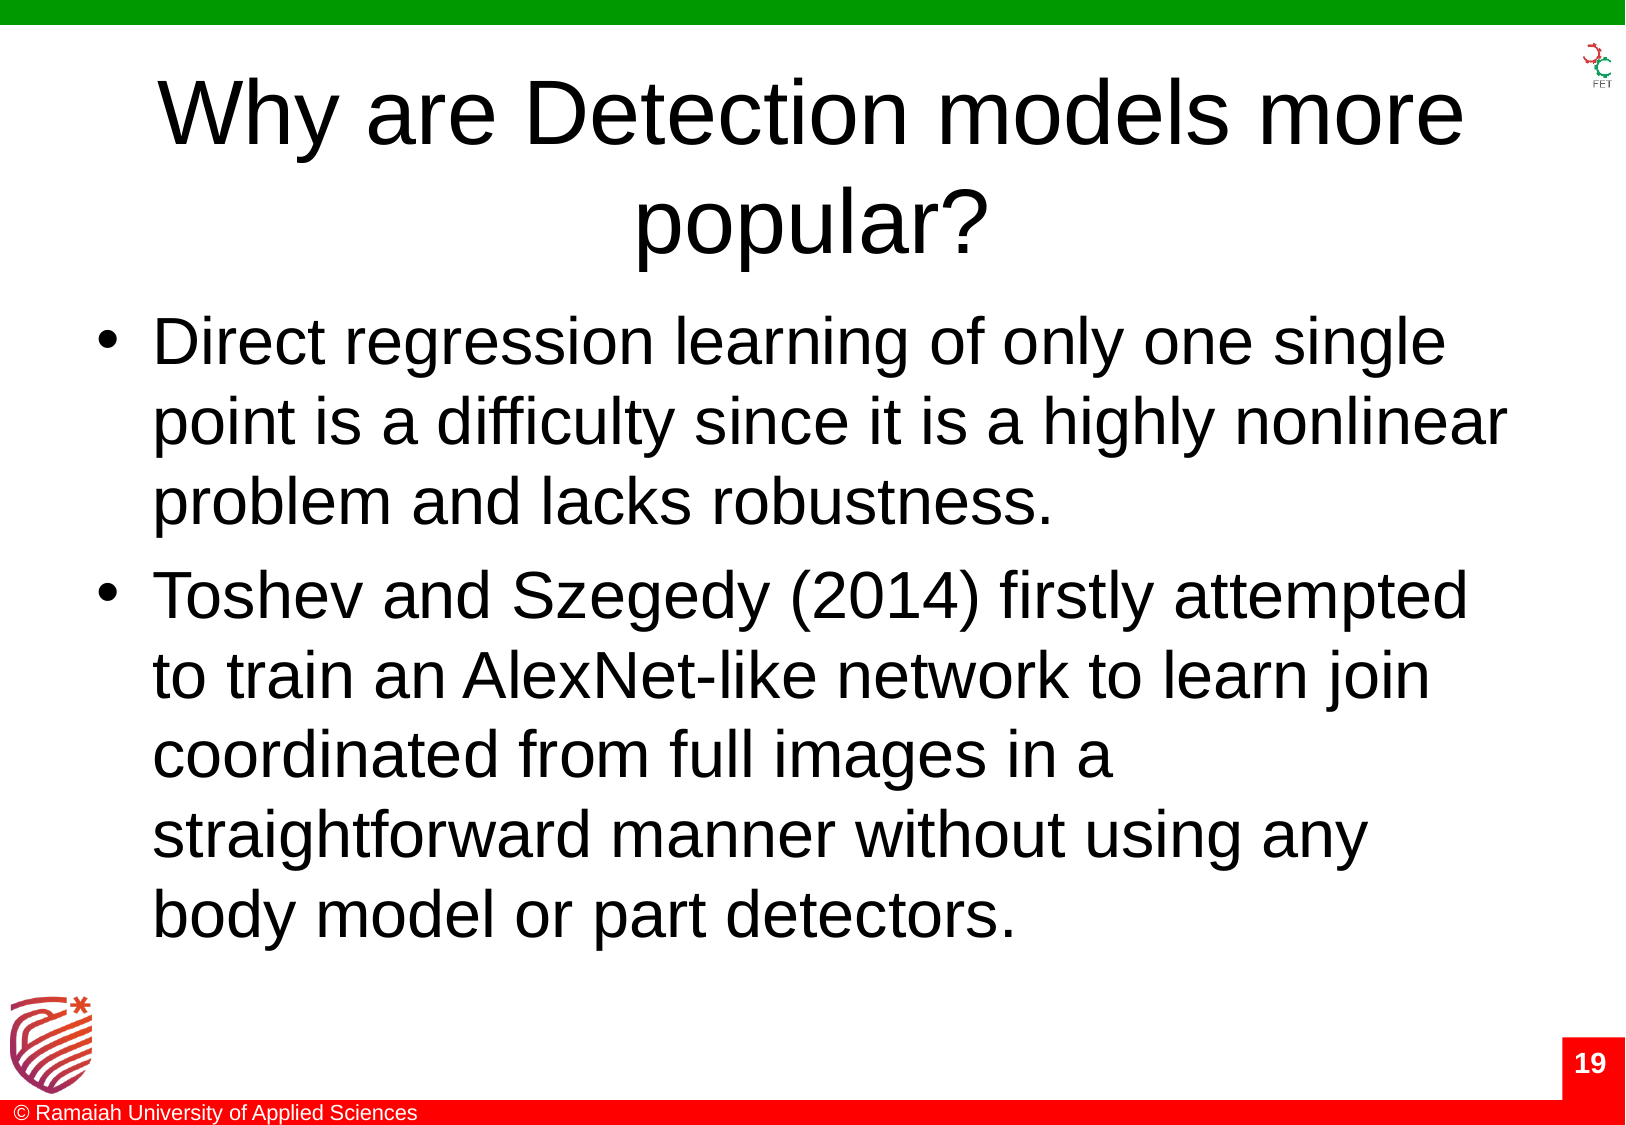

# Why are Detection models more popular?
Direct regression learning of only one single point is a difficulty since it is a highly nonlinear problem and lacks robustness.
Toshev and Szegedy (2014) firstly attempted to train an AlexNet-like network to learn join coordinated from full images in a straightforward manner without using any body model or part detectors.